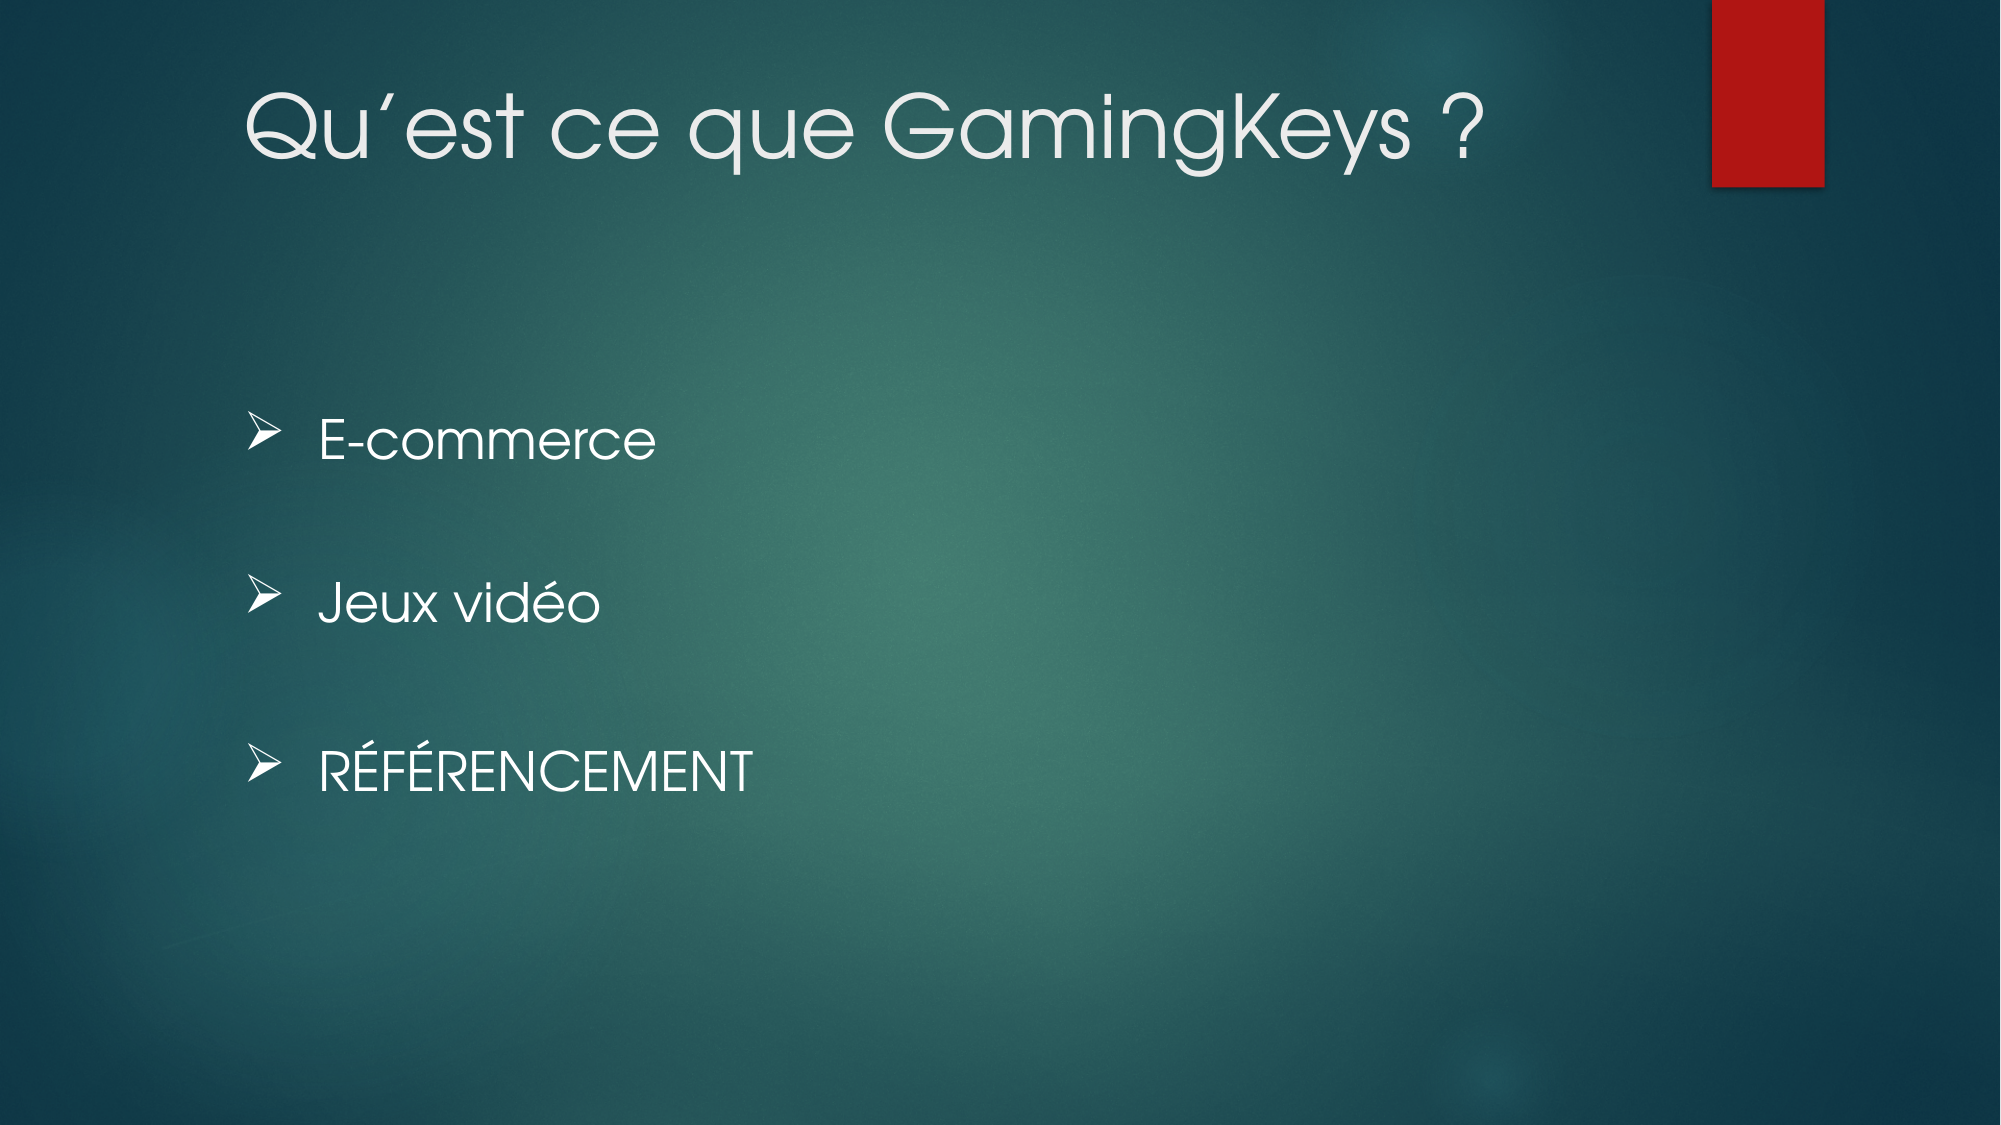

# Qu’est ce que GamingKeys ?
E-commerce
Jeux vidéo

RÉFÉRENCEMENT